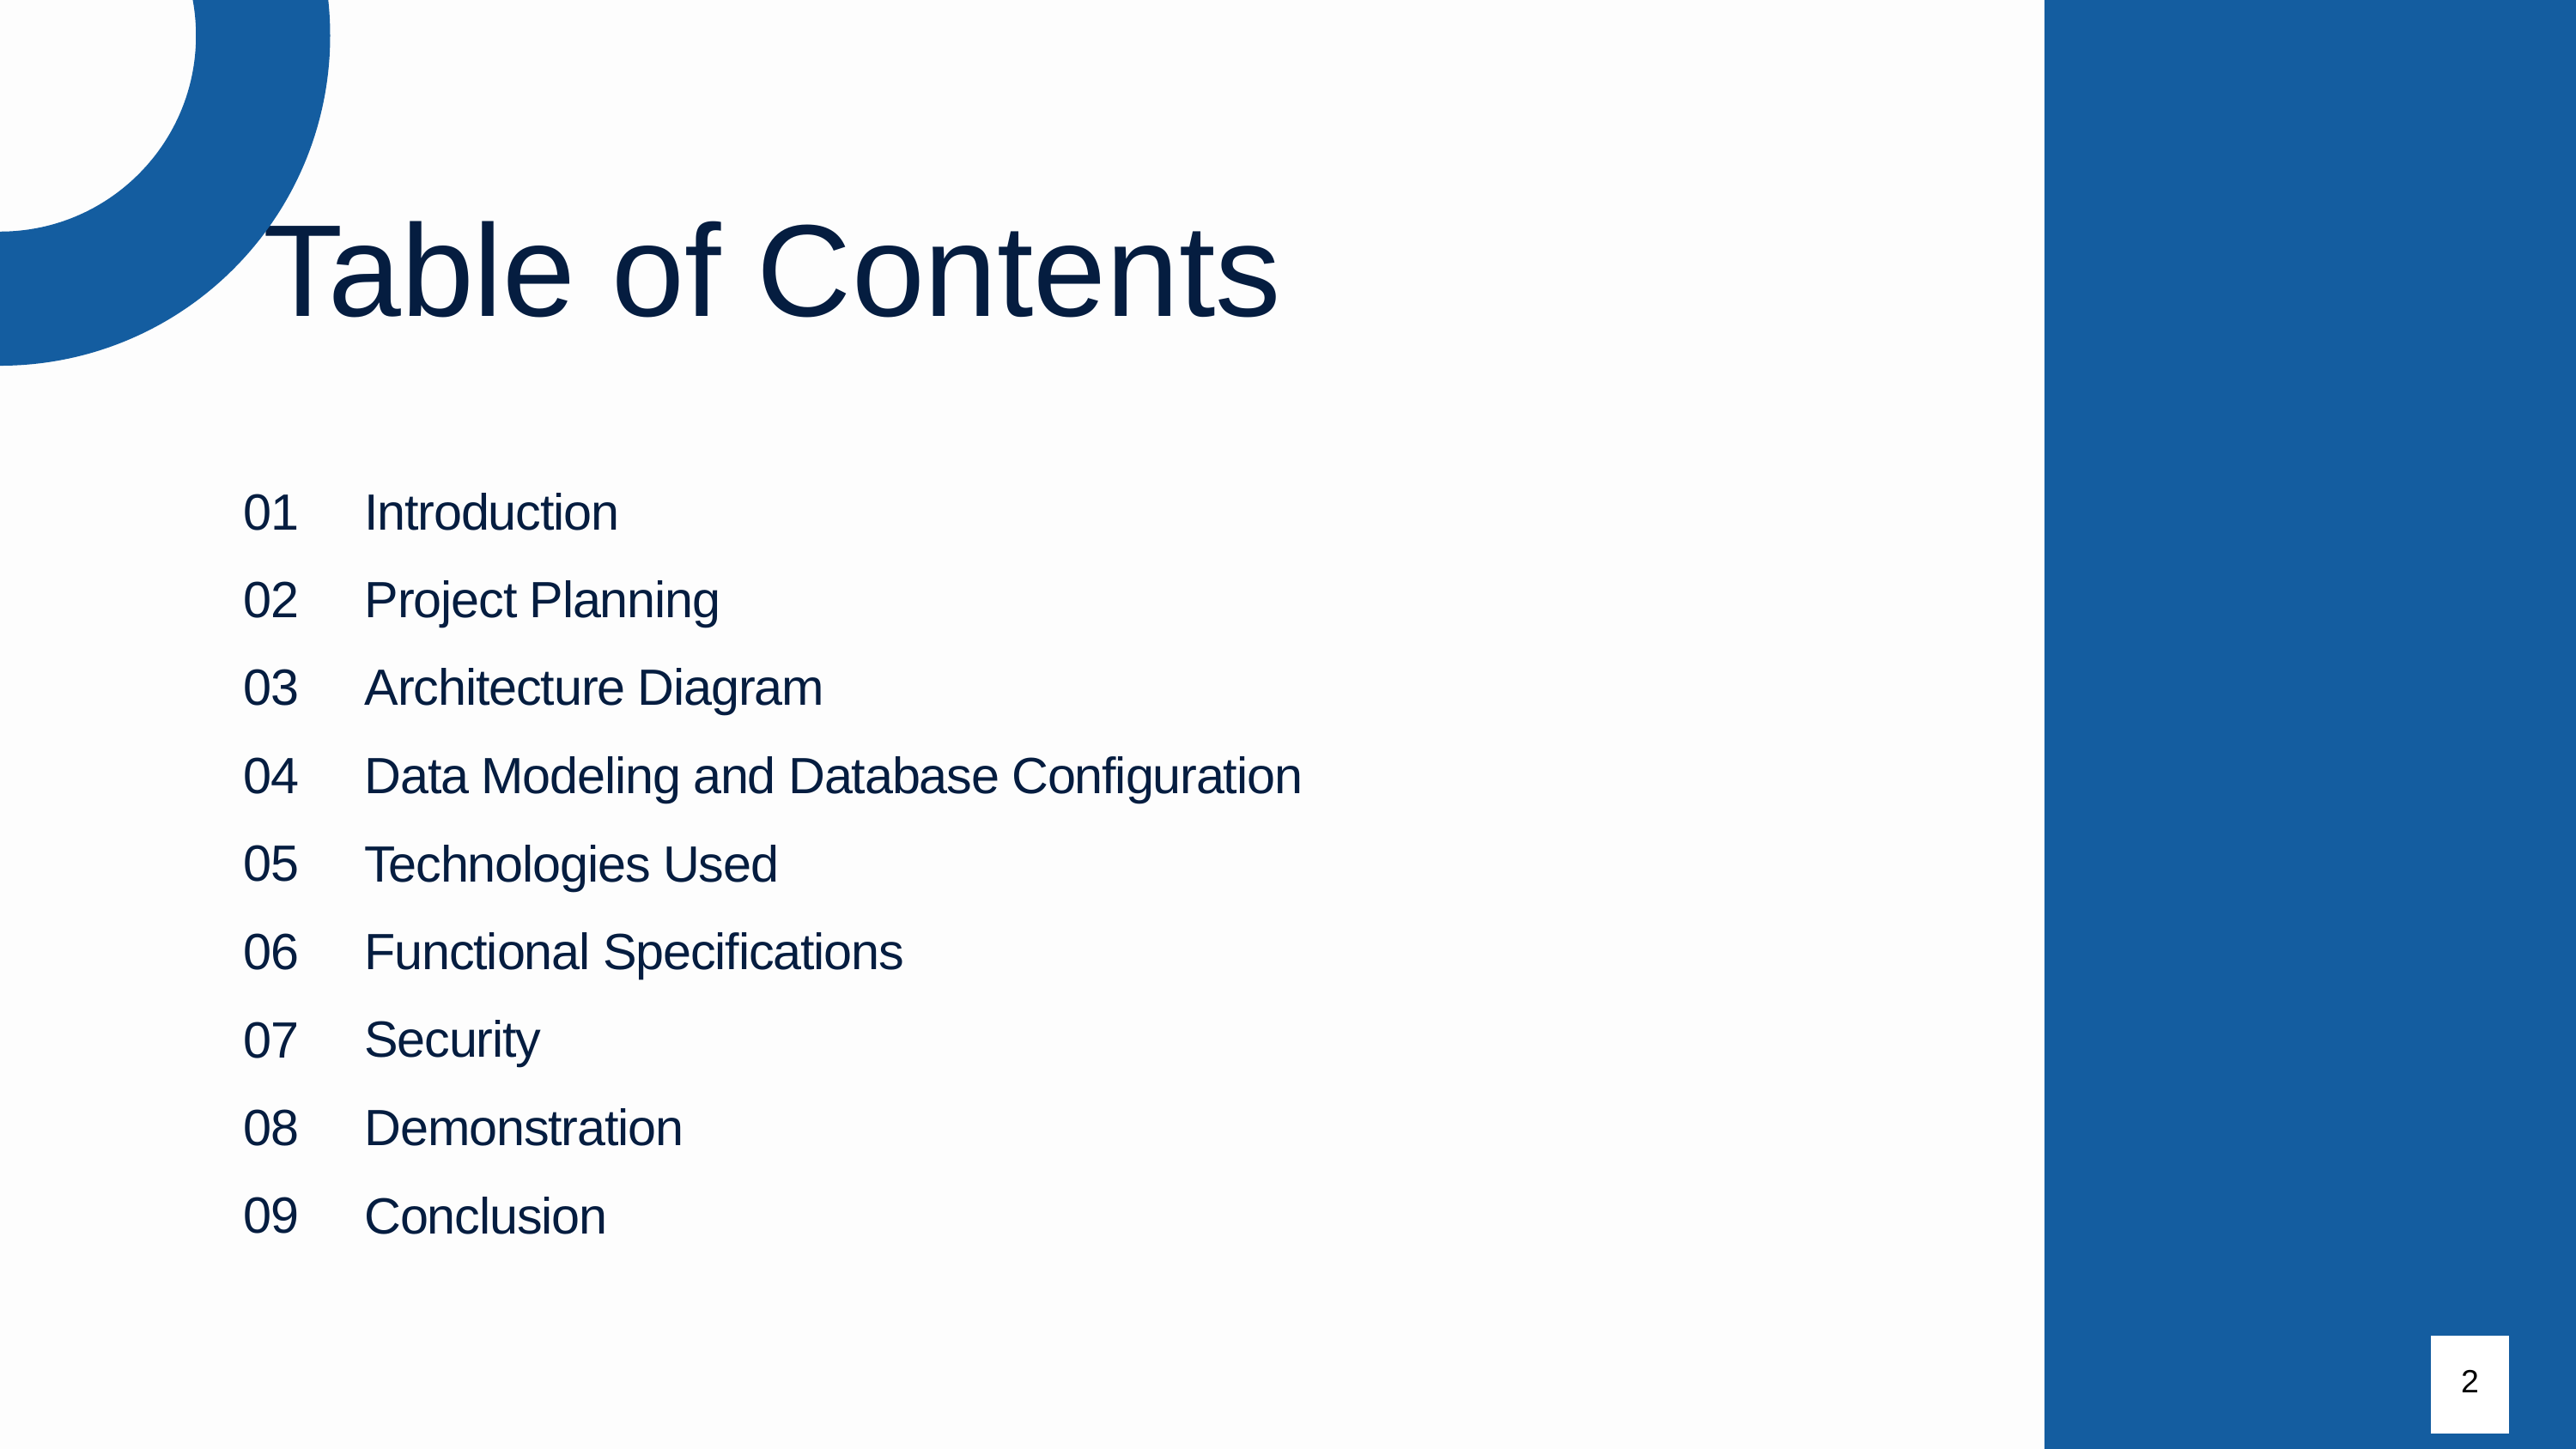

Table of Contents
01
Introduction
02
Project Planning
03
Architecture Diagram
04
Data Modeling and Database Configuration
05
Technologies Used
06
Functional Specifications
Security
07
08
Demonstration
09
Conclusion

2